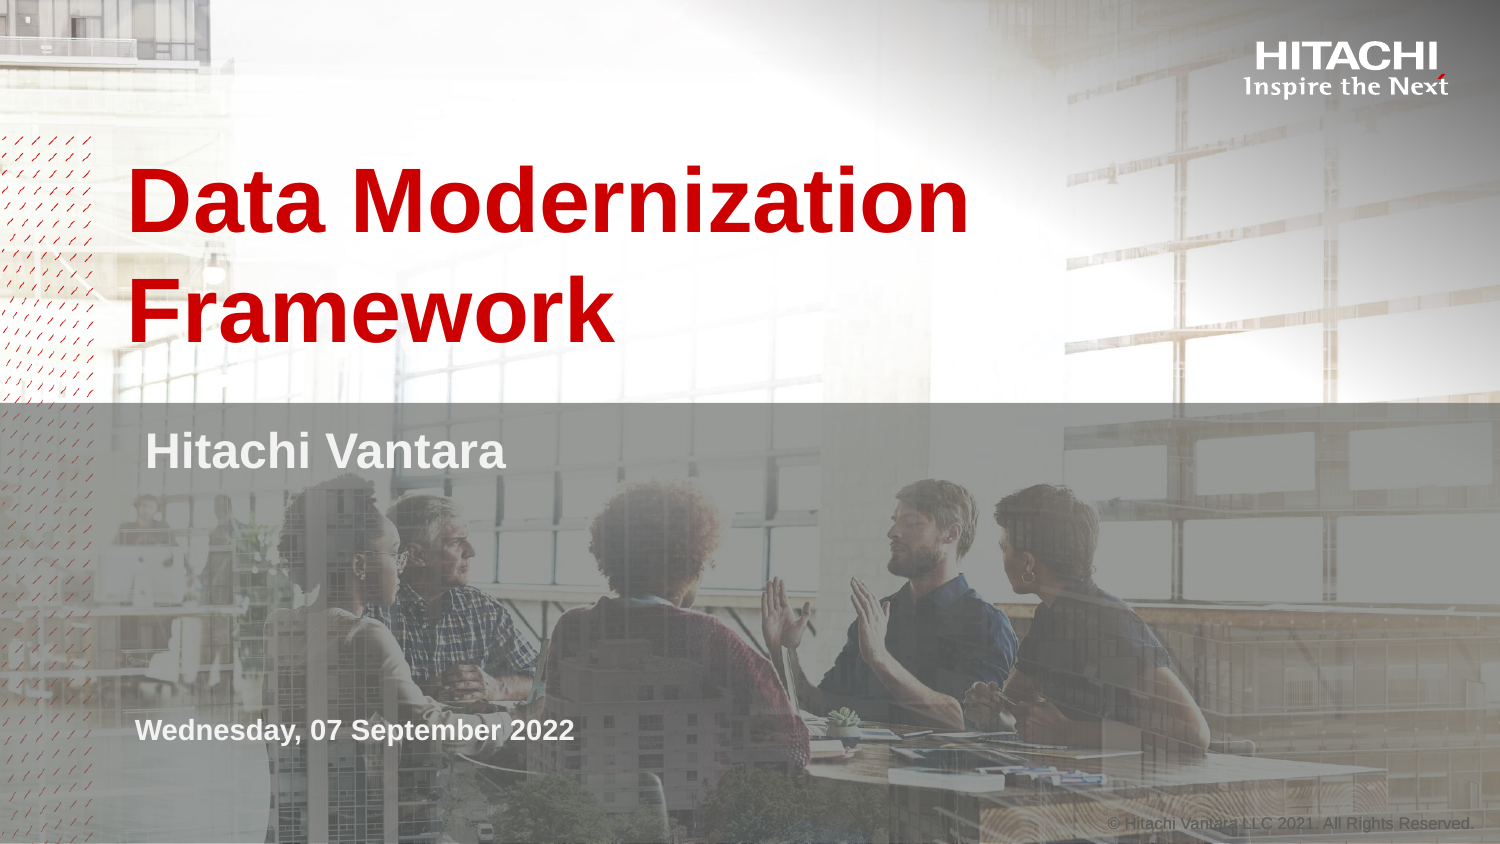

# Data Modernization Framework

Hitachi Vantara
Wednesday, 07 September 2022